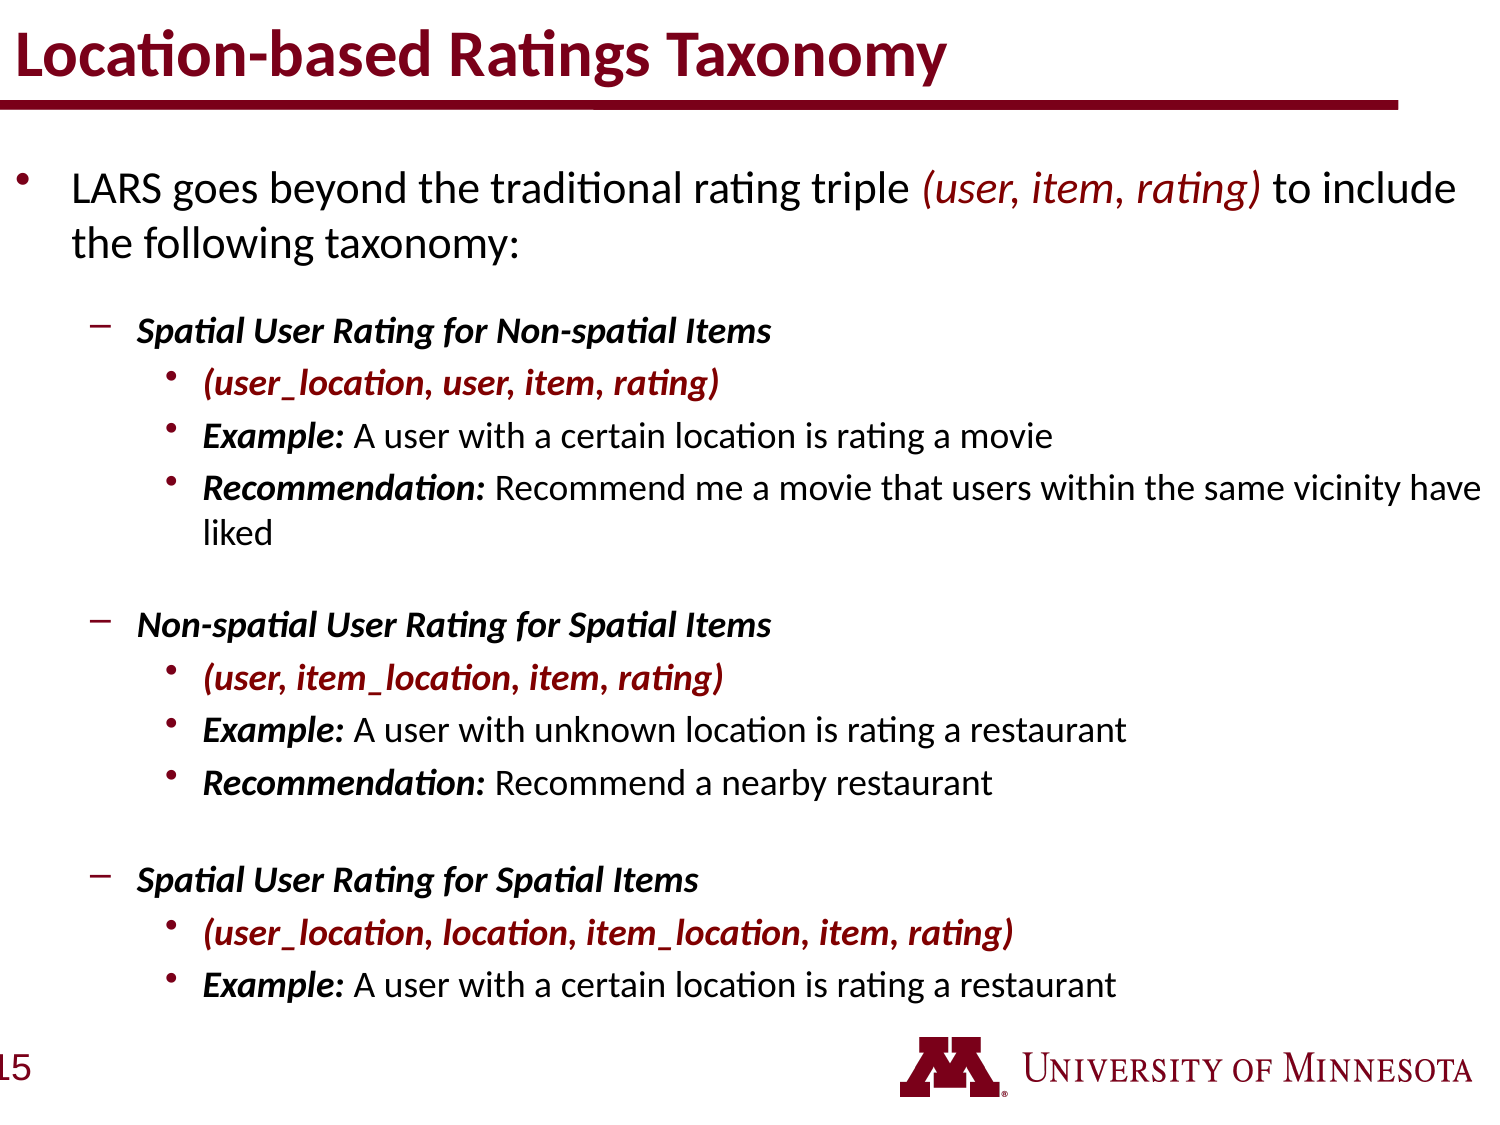

# Location-based Ratings Taxonomy
LARS goes beyond the traditional rating triple (user, item, rating) to include the following taxonomy:

Spatial User Rating for Non-spatial Items
(user_location, user, item, rating)
Example: A user with a certain location is rating a movie
Recommendation: Recommend me a movie that users within the same vicinity have liked

Non-spatial User Rating for Spatial Items
(user, item_location, item, rating)
Example: A user with unknown location is rating a restaurant
Recommendation: Recommend a nearby restaurant
Spatial User Rating for Spatial Items
(user_location, location, item_location, item, rating)
Example: A user with a certain location is rating a restaurant